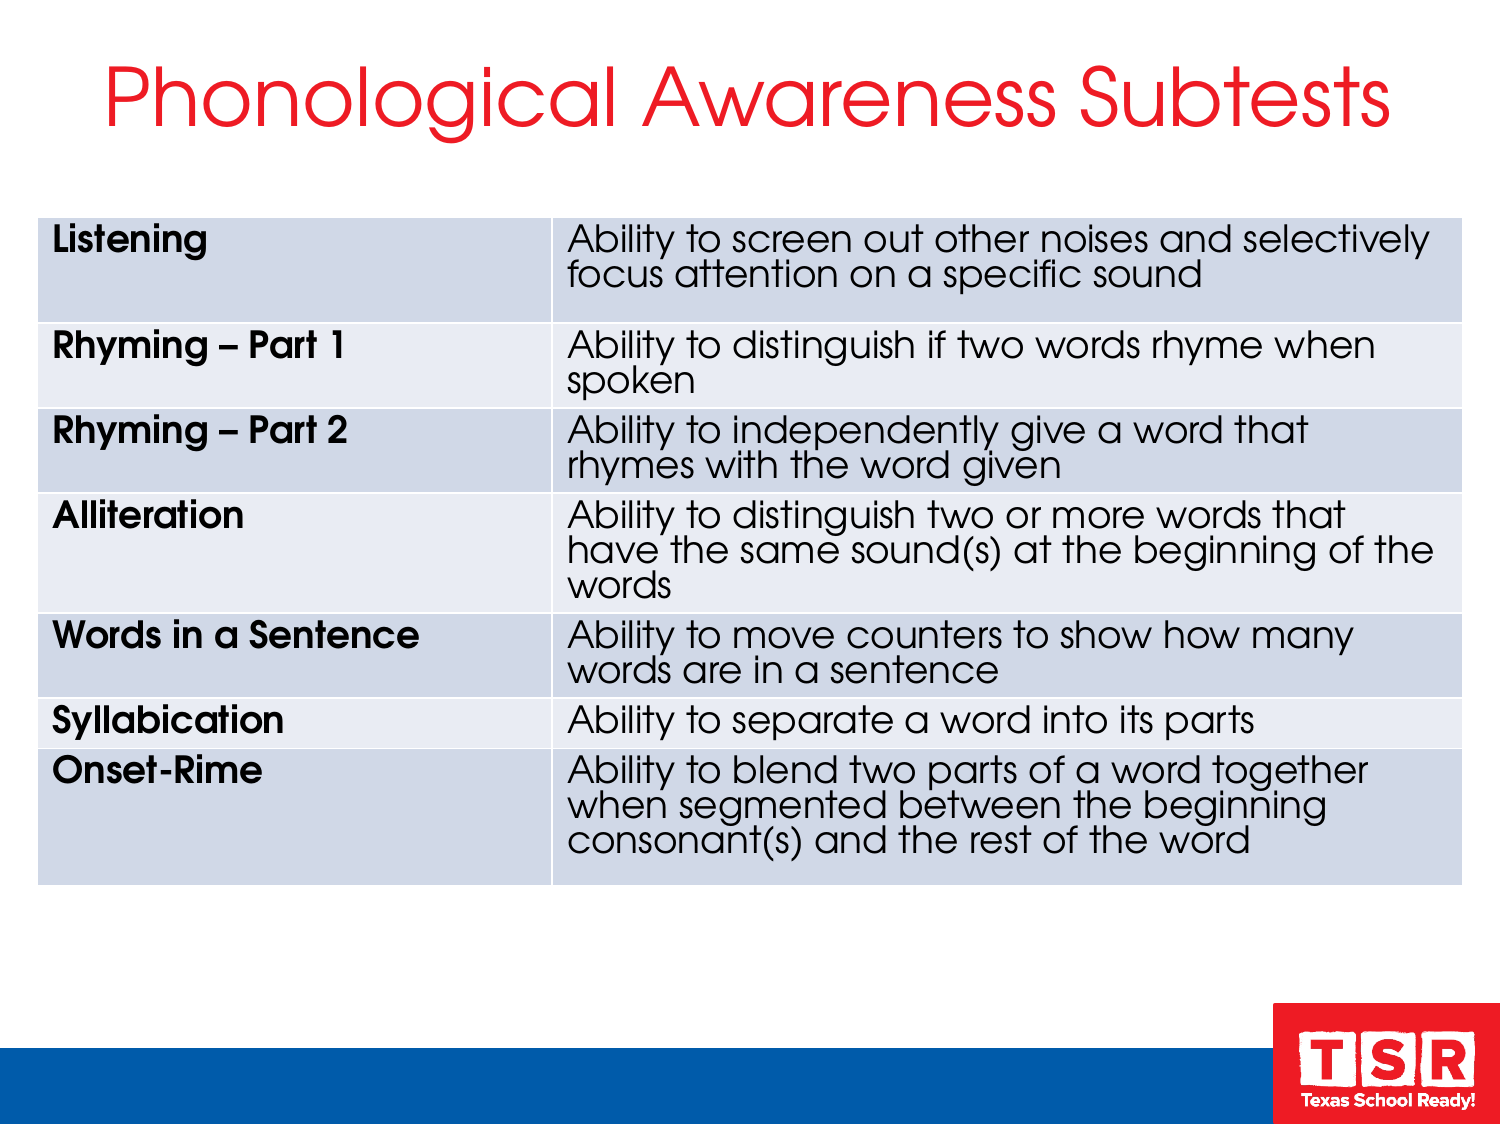

# Phonological Awareness Subtests
| Listening | Ability to screen out other noises and selectively focus attention on a specific sound |
| --- | --- |
| Rhyming – Part 1 | Ability to distinguish if two words rhyme when spoken |
| Rhyming – Part 2 | Ability to independently give a word that rhymes with the word given |
| Alliteration | Ability to distinguish two or more words that have the same sound(s) at the beginning of the words |
| Words in a Sentence | Ability to move counters to show how many words are in a sentence |
| Syllabication | Ability to separate a word into its parts |
| Onset-Rime | Ability to blend two parts of a word together when segmented between the beginning consonant(s) and the rest of the word |